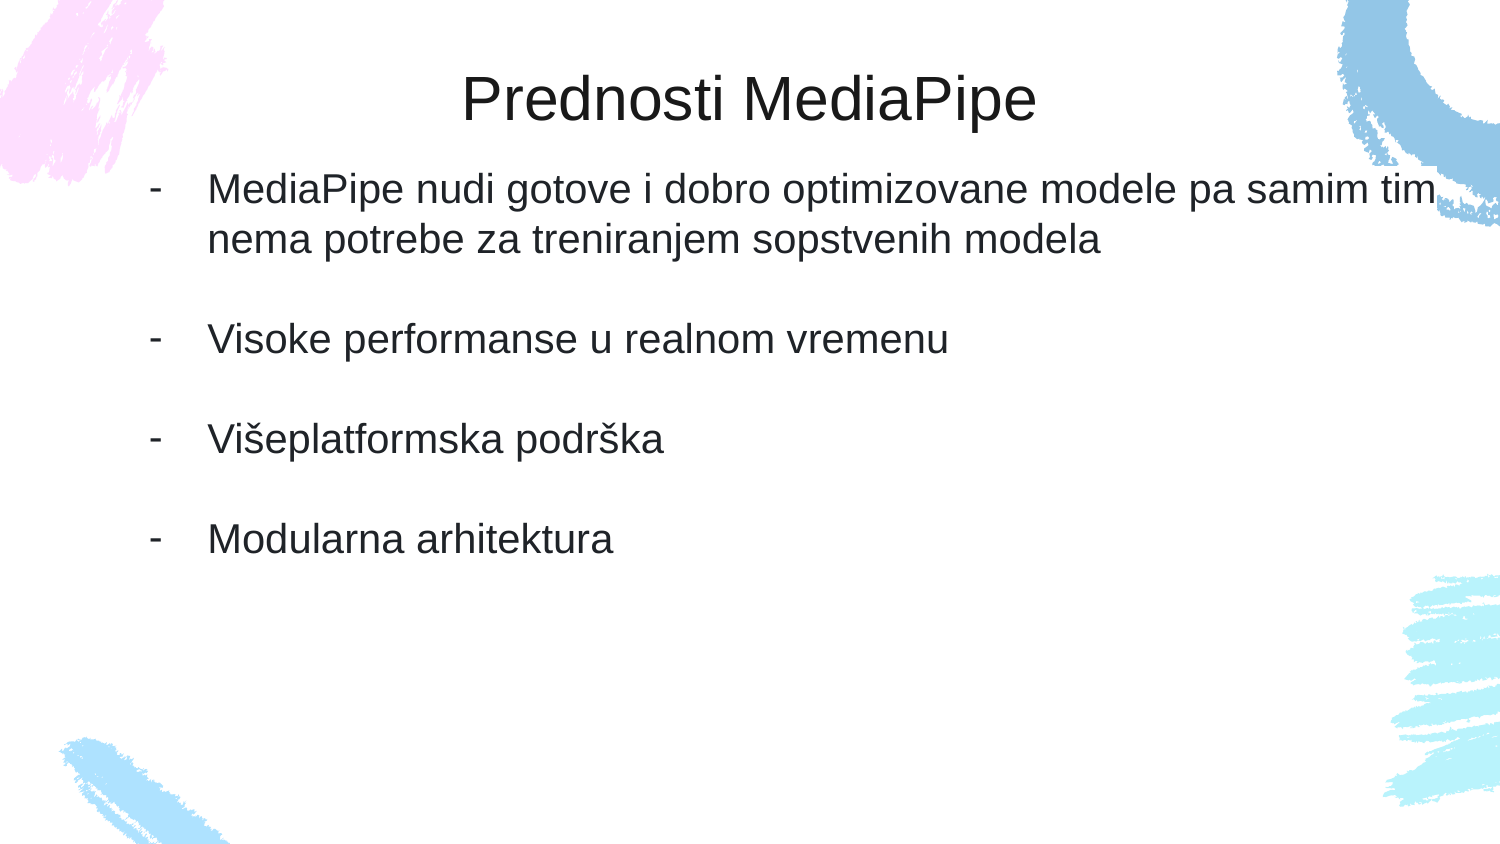

Prednosti MediaPipe
MediaPipe nudi gotove i dobro optimizovane modele pa samim tim nema potrebe za treniranjem sopstvenih modela

Visoke performanse u realnom vremenu

Višeplatformska podrška

Modularna arhitektura